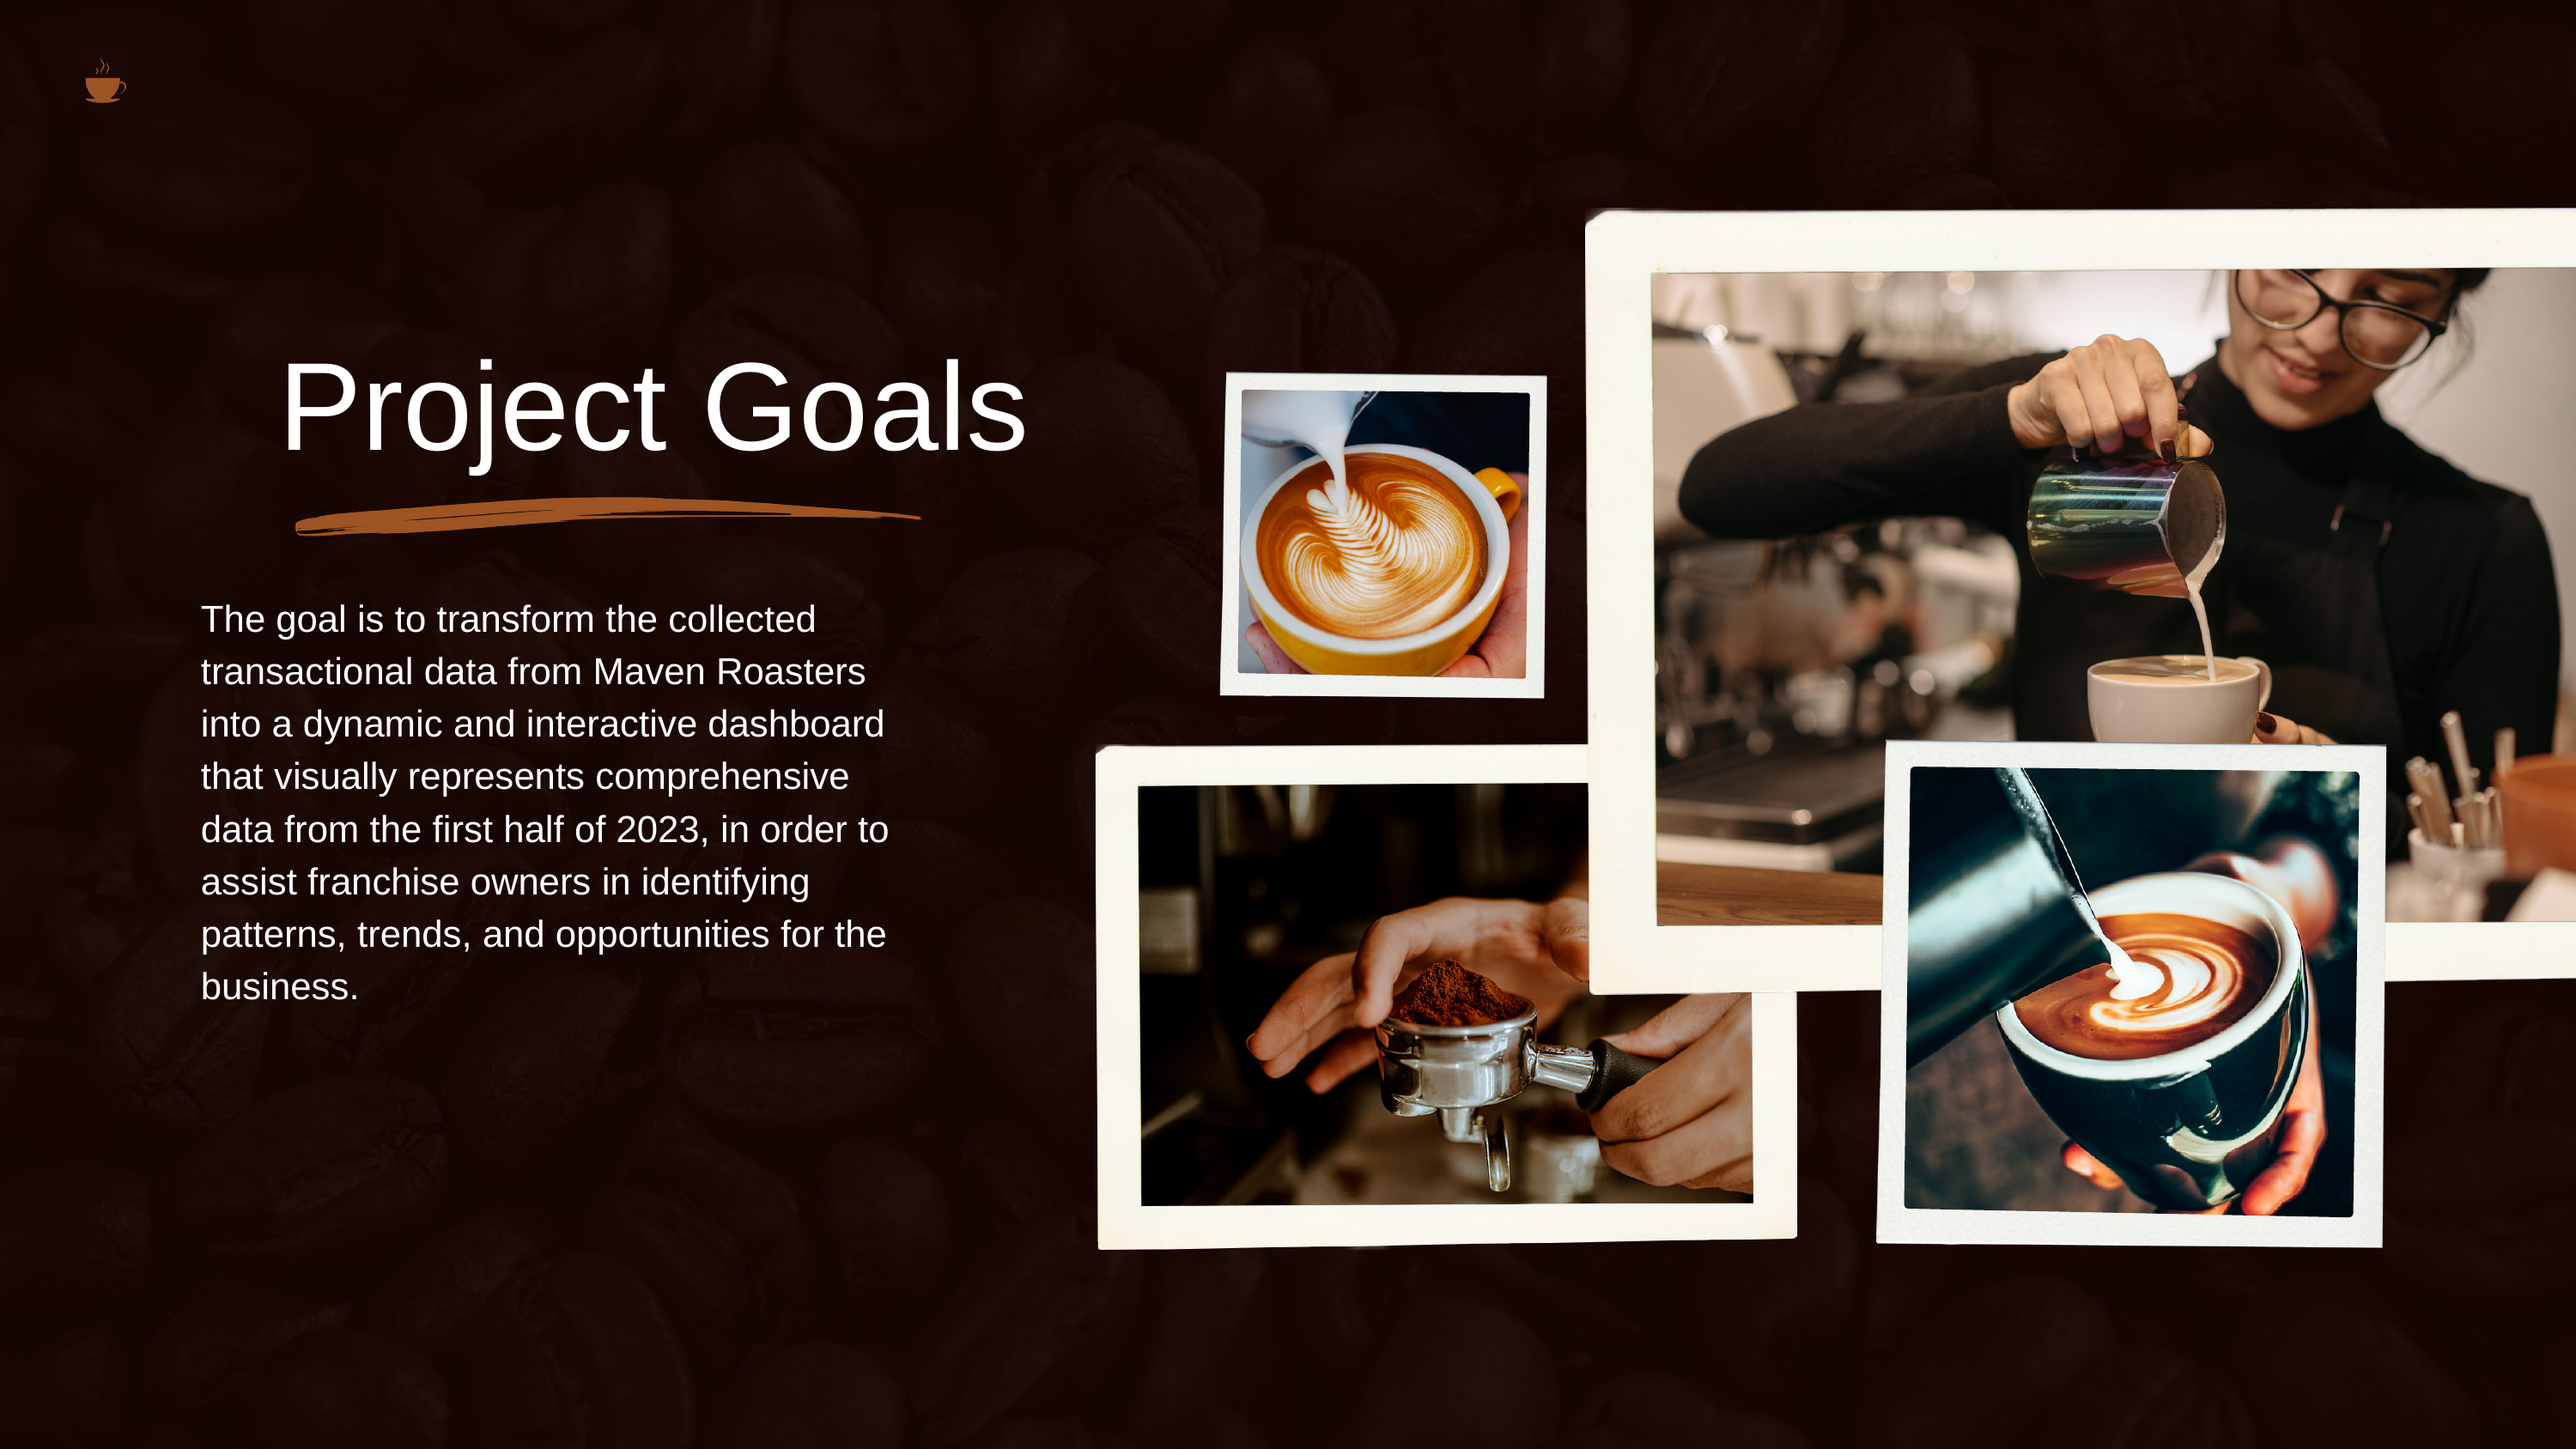

Project Goals

The goal is to transform the collected transactional data from Maven Roasters into a dynamic and interactive dashboard that visually represents comprehensive data from the first half of 2023, in order to assist franchise owners in identifying patterns, trends, and opportunities for the business.